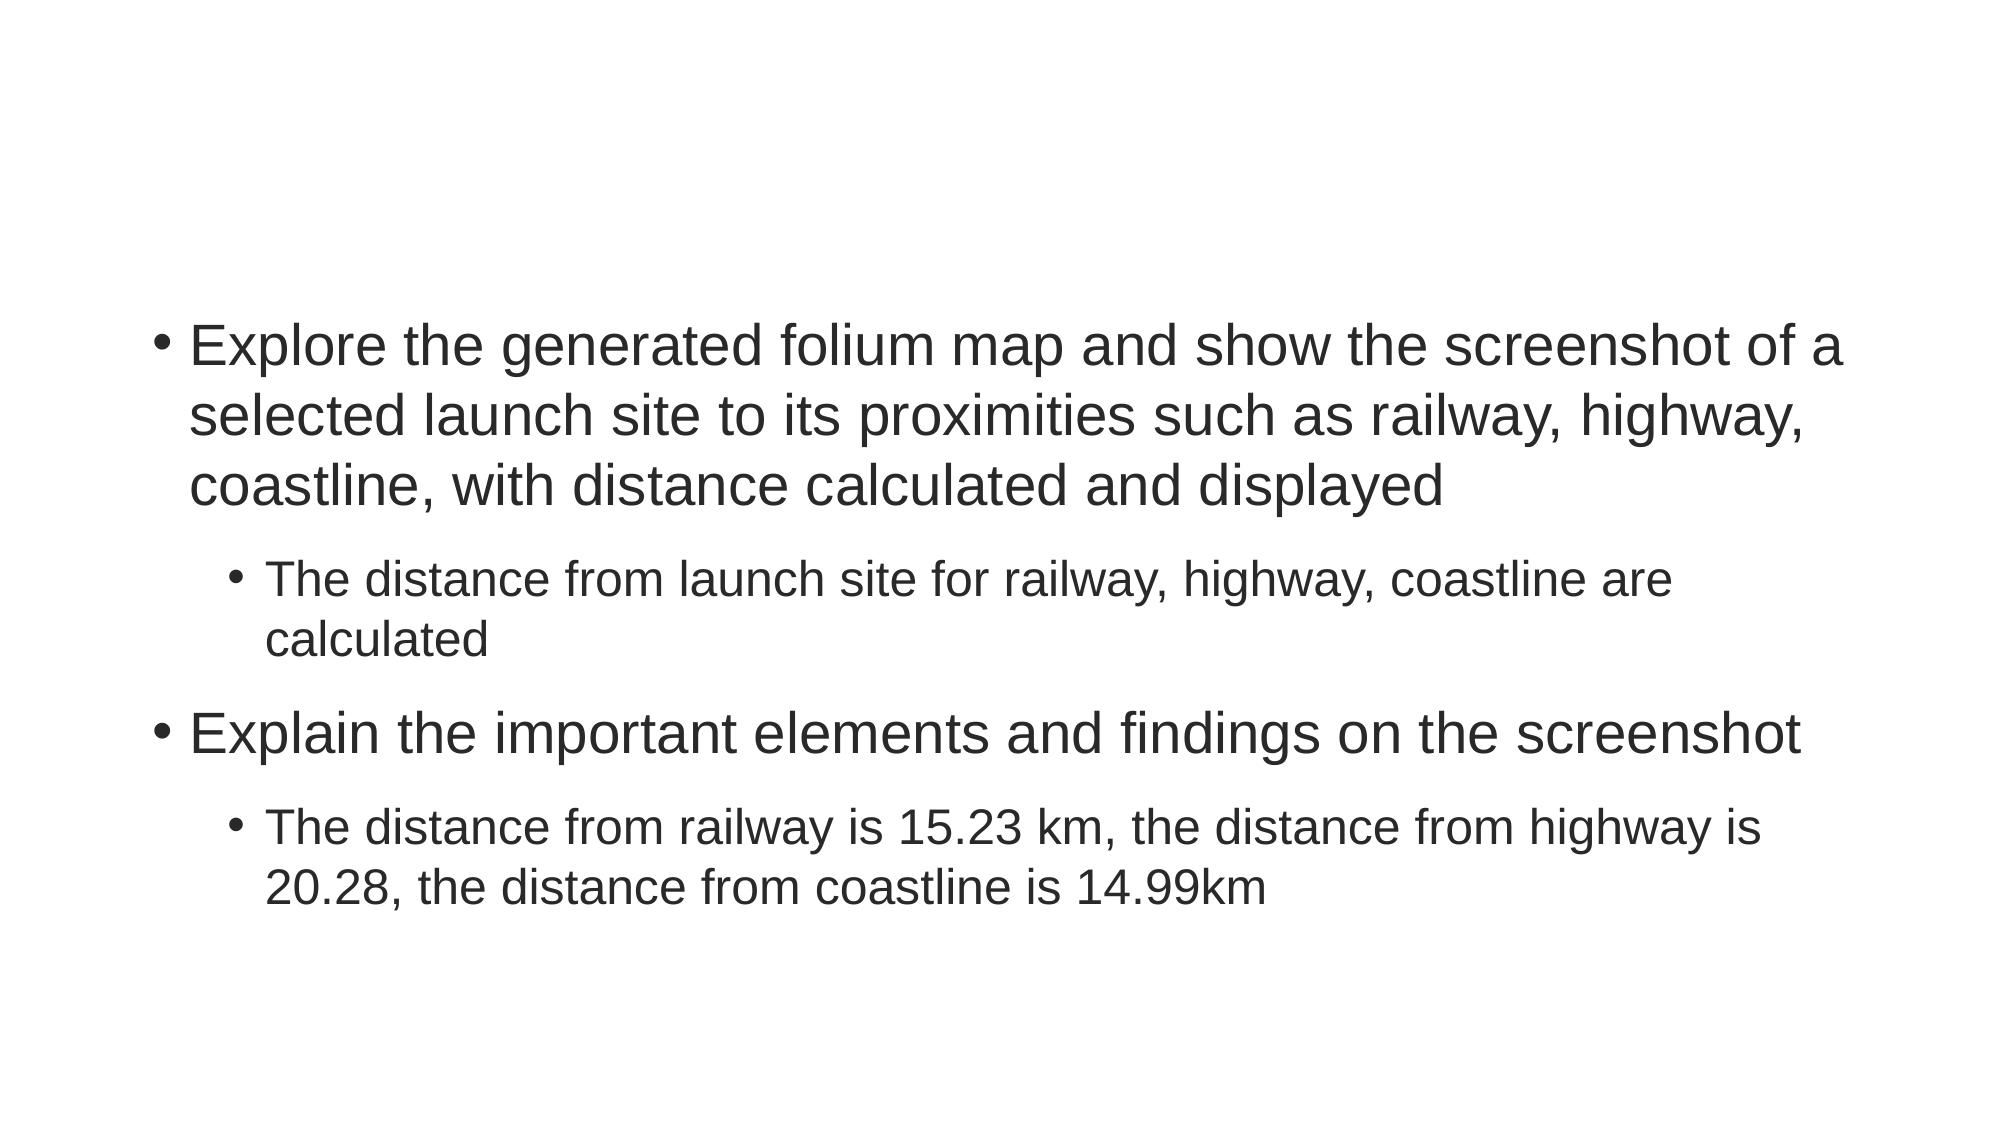

#
Explore the generated folium map and show the screenshot of a selected launch site to its proximities such as railway, highway, coastline, with distance calculated and displayed
The distance from launch site for railway, highway, coastline are calculated
Explain the important elements and findings on the screenshot
The distance from railway is 15.23 km, the distance from highway is 20.28, the distance from coastline is 14.99km